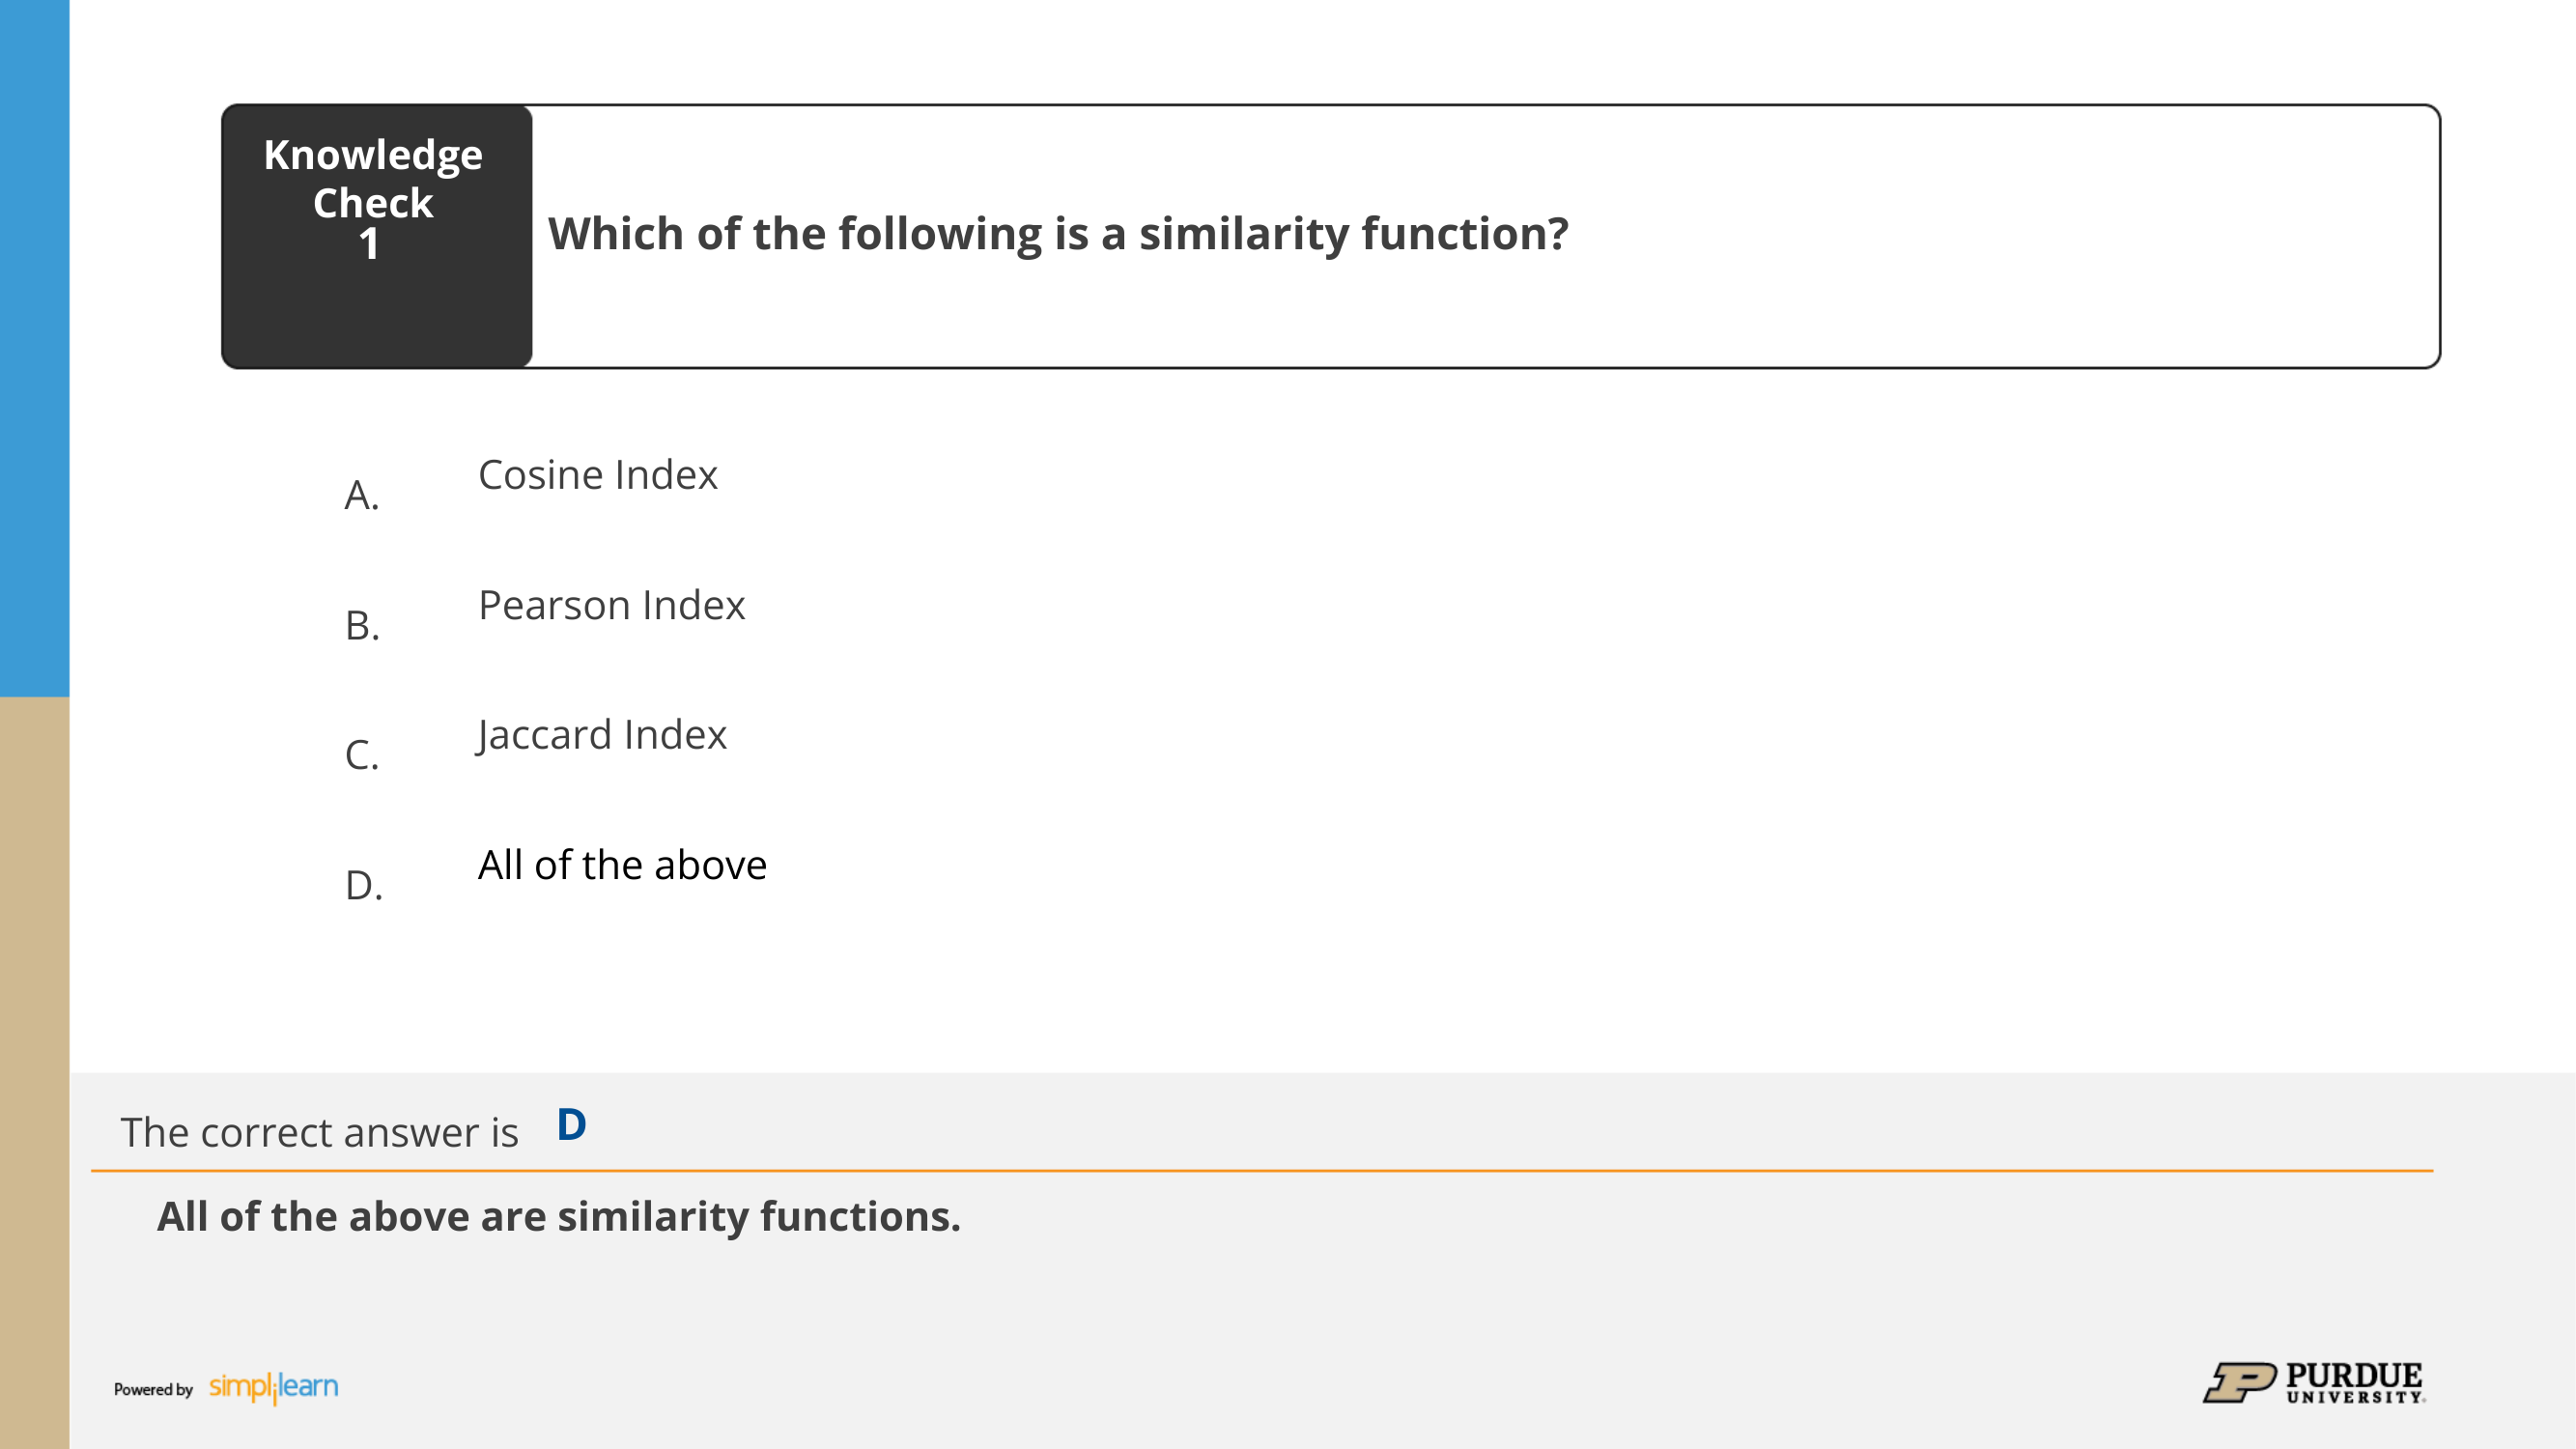

Which of the following is a similarity function?

1
Cosine Index

Pearson Index

Jaccard Index

All of the above

D
All of the above are similarity functions.